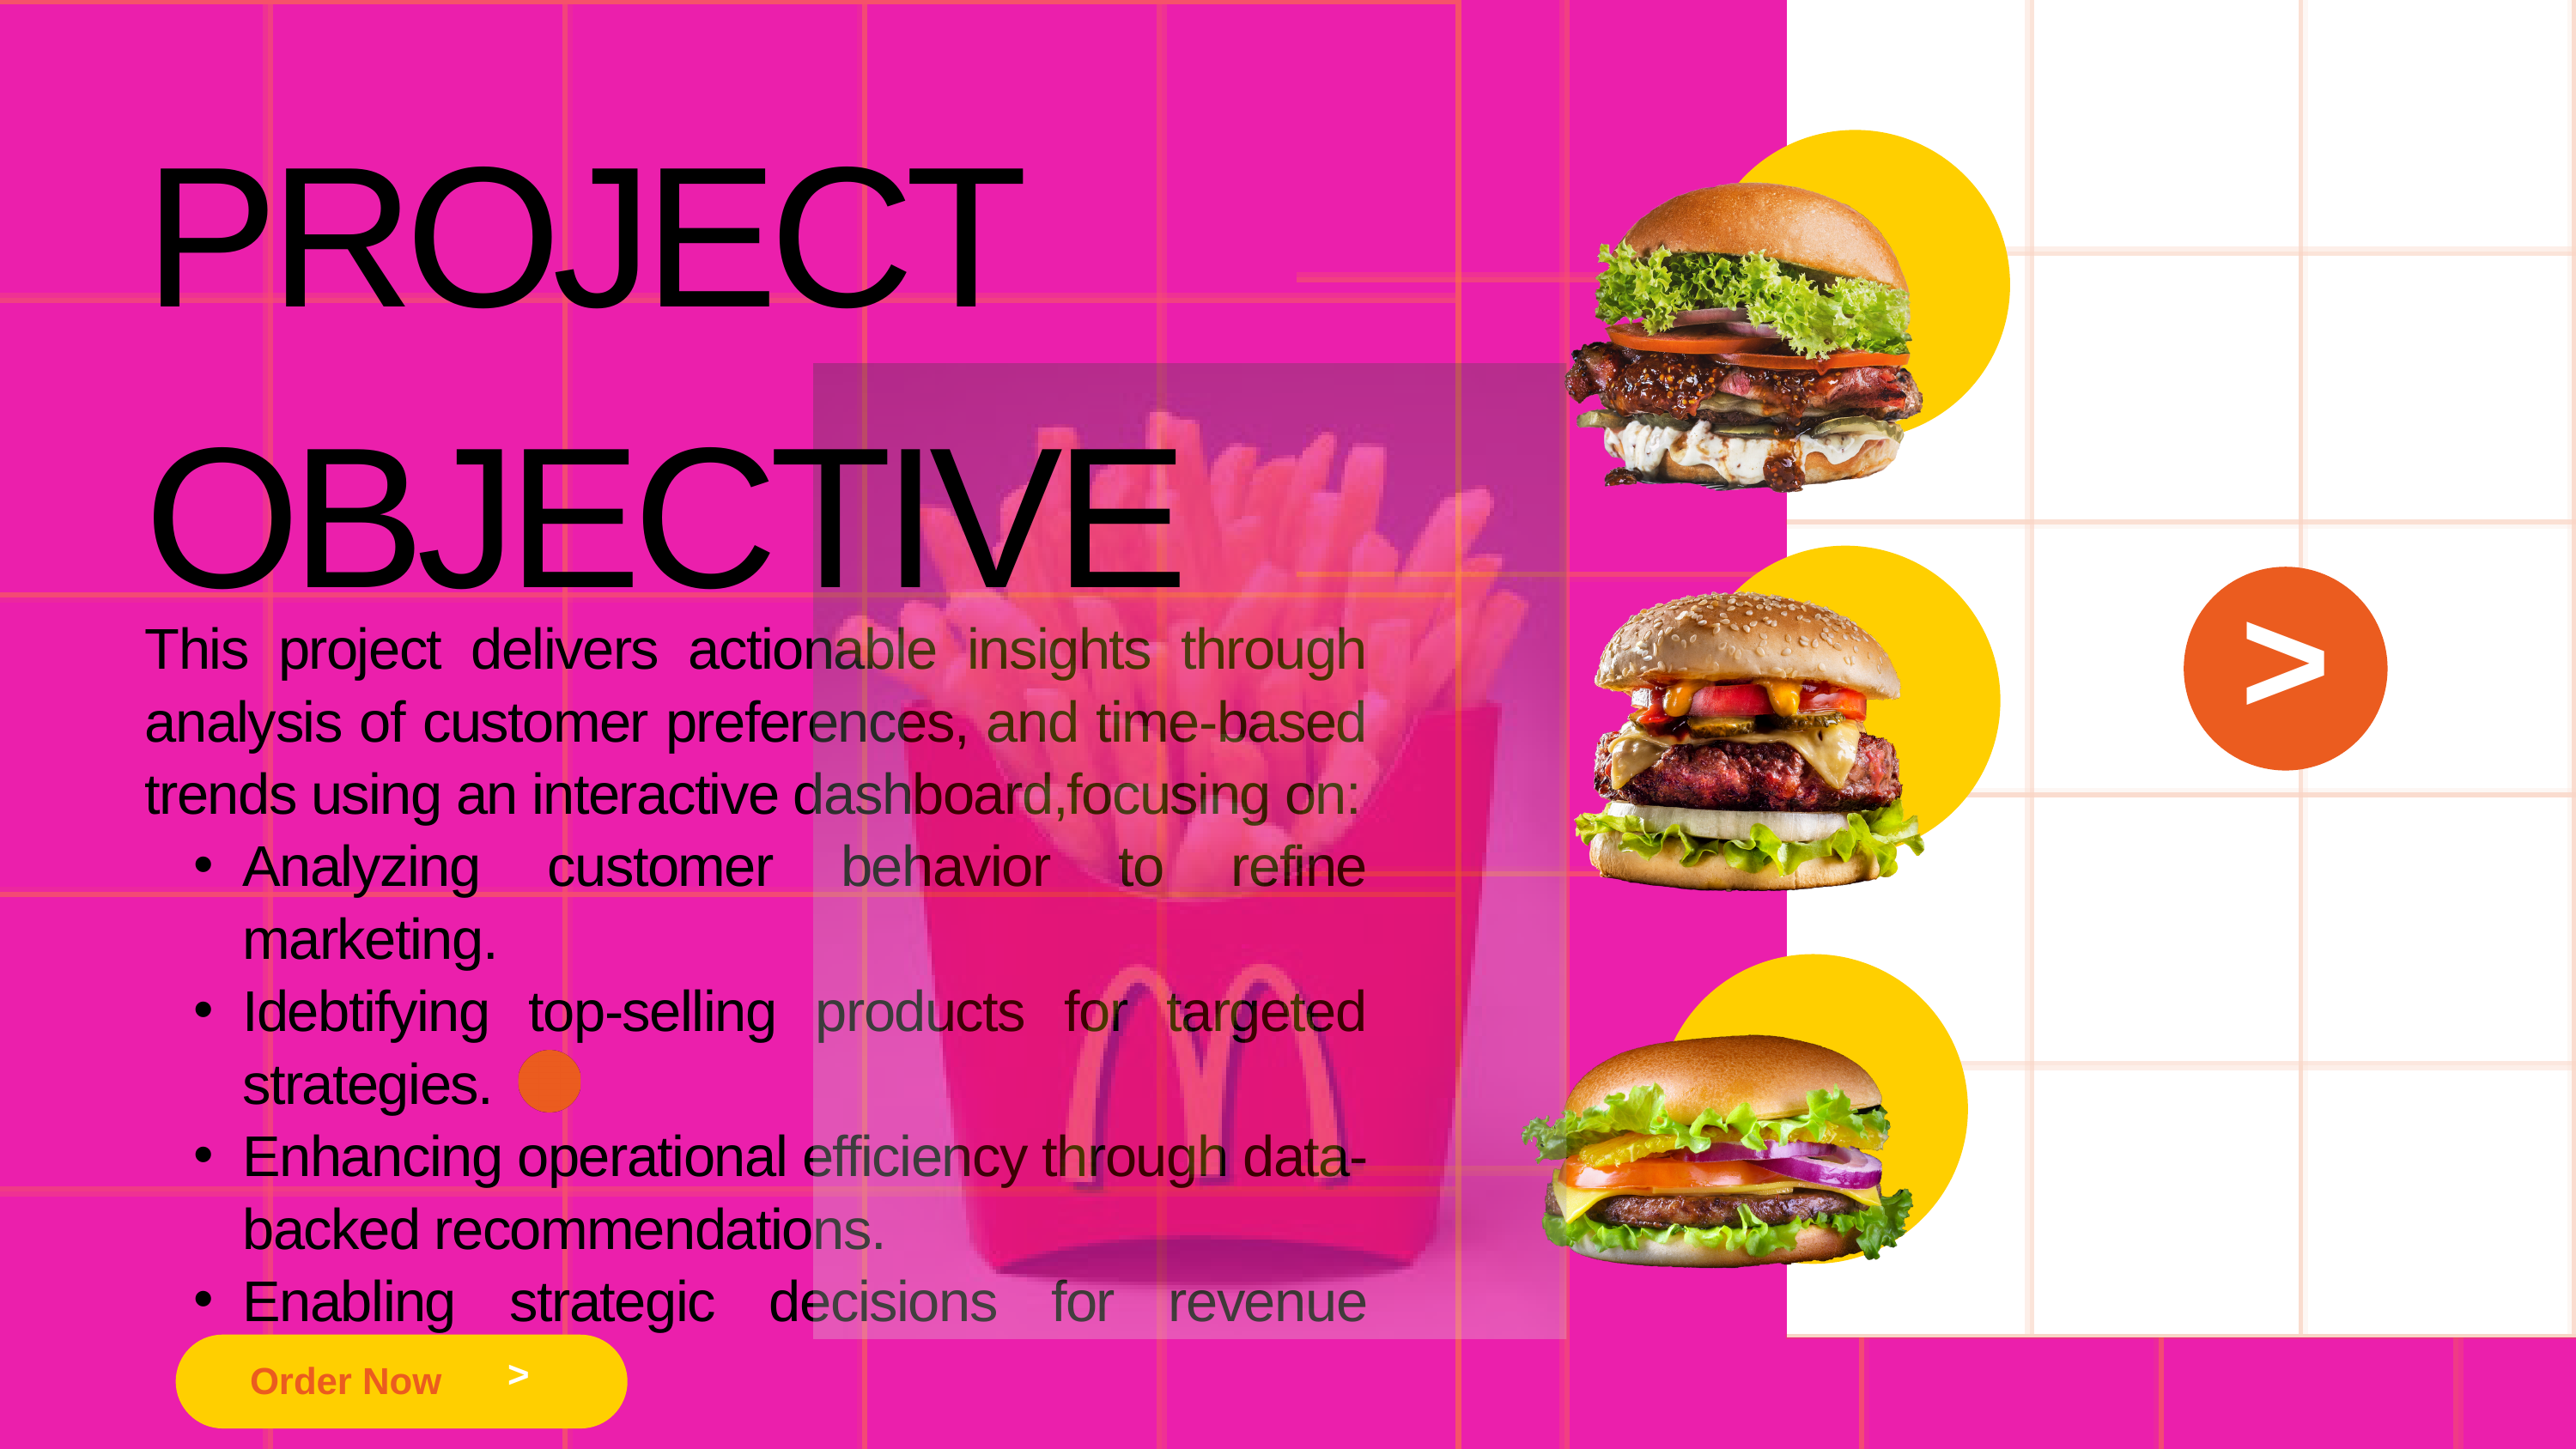

PROJECT OBJECTIVE

>

This project delivers actionable insights through analysis of customer preferences, and time-based trends using an interactive dashboard,focusing on:
Analyzing customer behavior to refine marketing.
Idebtifying top-selling products for targeted strategies.
Enhancing operational efficiency through data-backed recommendations.
Enabling strategic decisions for revenue growth.

>
Order Now